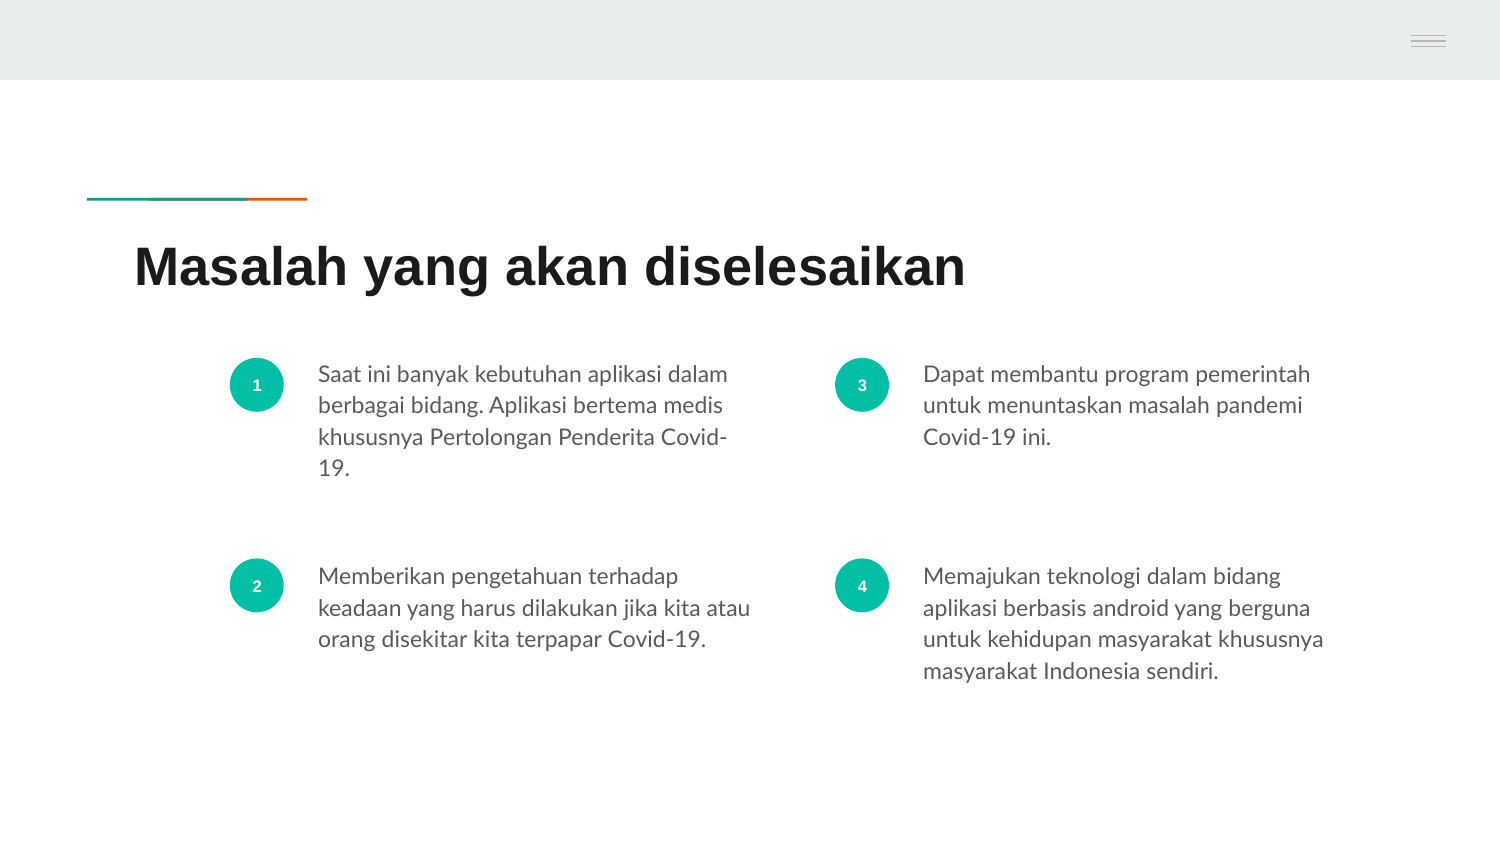

# Masalah yang akan diselesaikan
Saat ini banyak kebutuhan aplikasi dalam berbagai bidang. Aplikasi bertema medis khususnya Pertolongan Penderita Covid-19.

Dapat membantu program pemerintah untuk menuntaskan masalah pandemi Covid-19 ini.

1
3
Memberikan pengetahuan terhadap keadaan yang harus dilakukan jika kita atau orang disekitar kita terpapar Covid-19.

Memajukan teknologi dalam bidang aplikasi berbasis android yang berguna untuk kehidupan masyarakat khususnya masyarakat Indonesia sendiri.
2
4